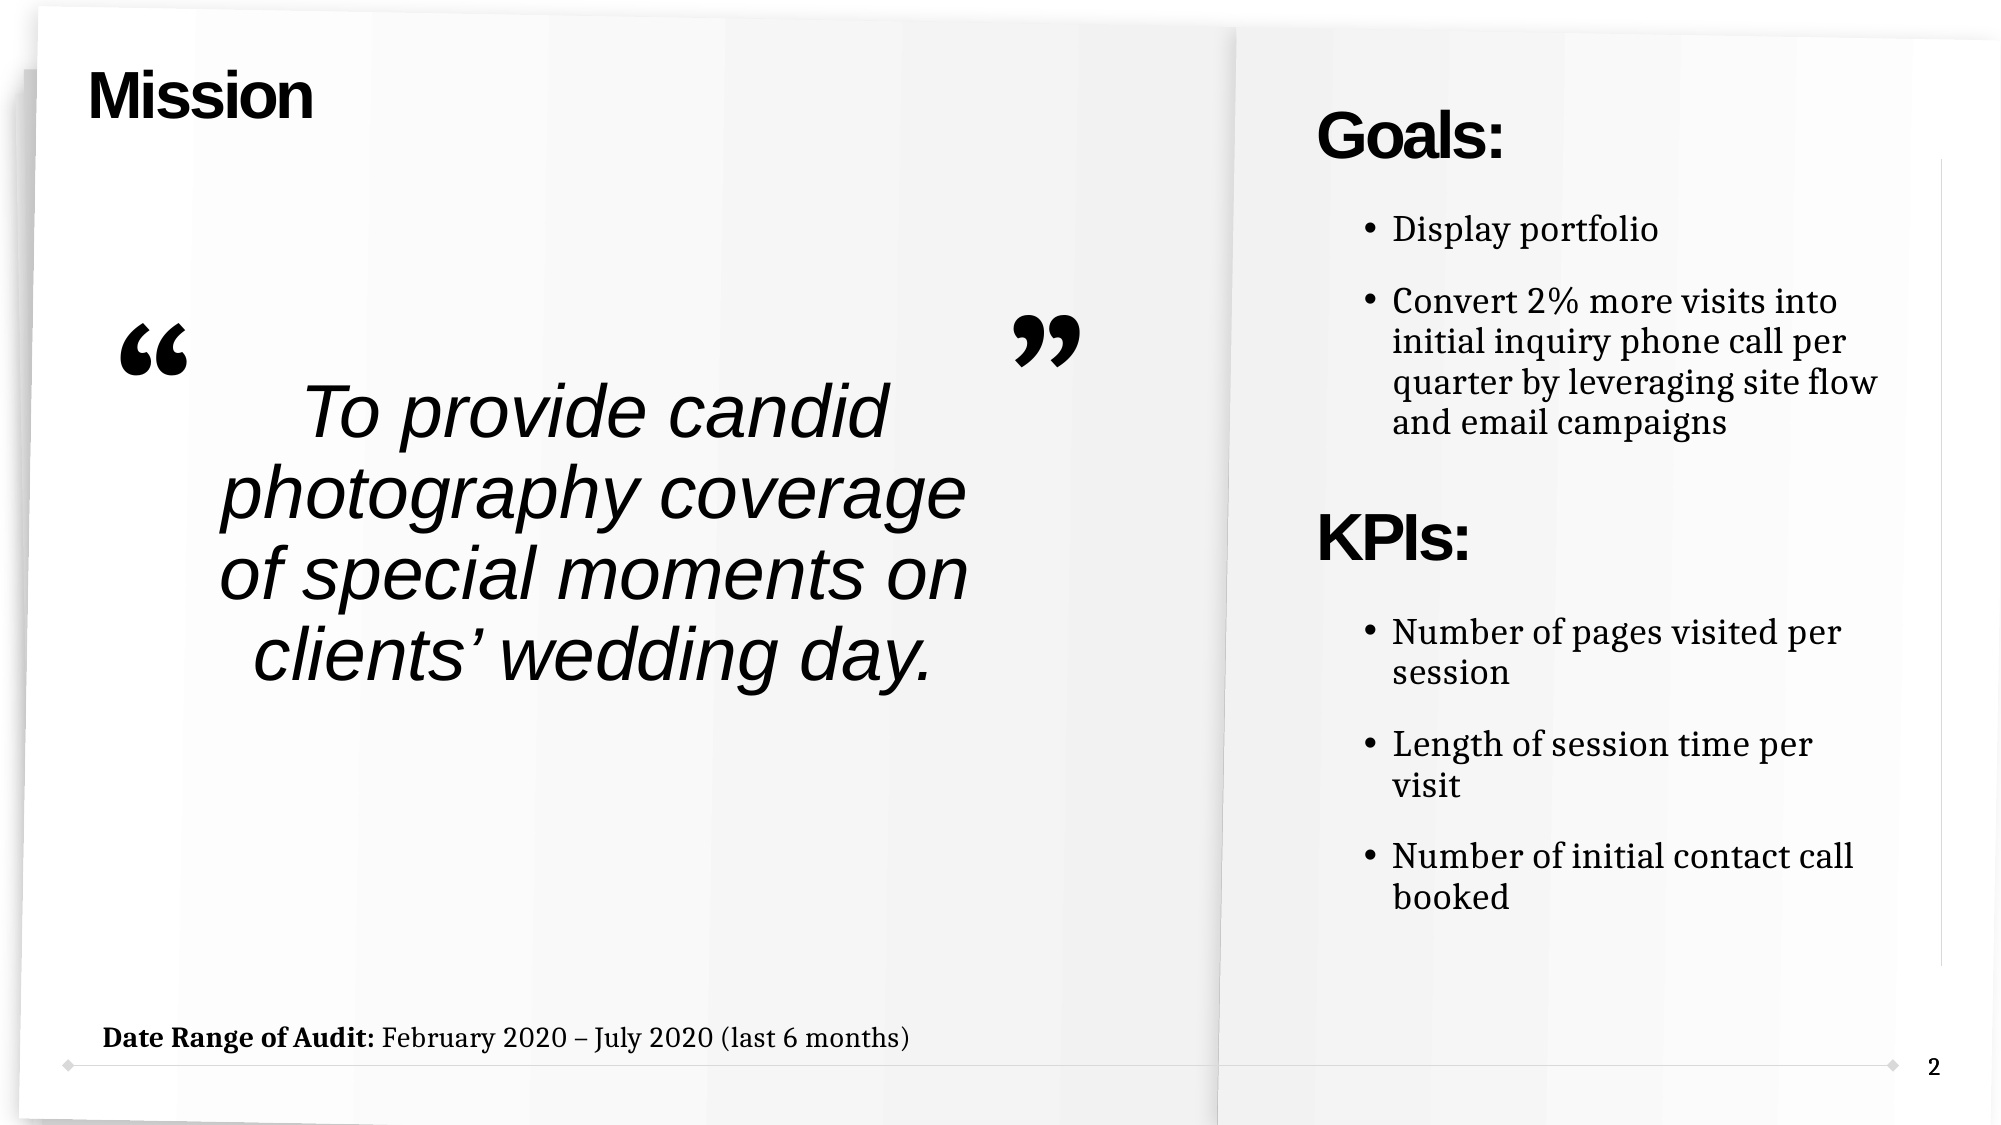

# Mission
Goals:
Display portfolio
Convert 2% more visits into initial inquiry phone call per quarter by leveraging site flow and email campaigns
To provide candid photography coverage of special moments on clients’ wedding day.
KPIs:
Number of pages visited per session
Length of session time per visit
Number of initial contact call booked
Date Range of Audit: February 2020 – July 2020 (last 6 months)
2